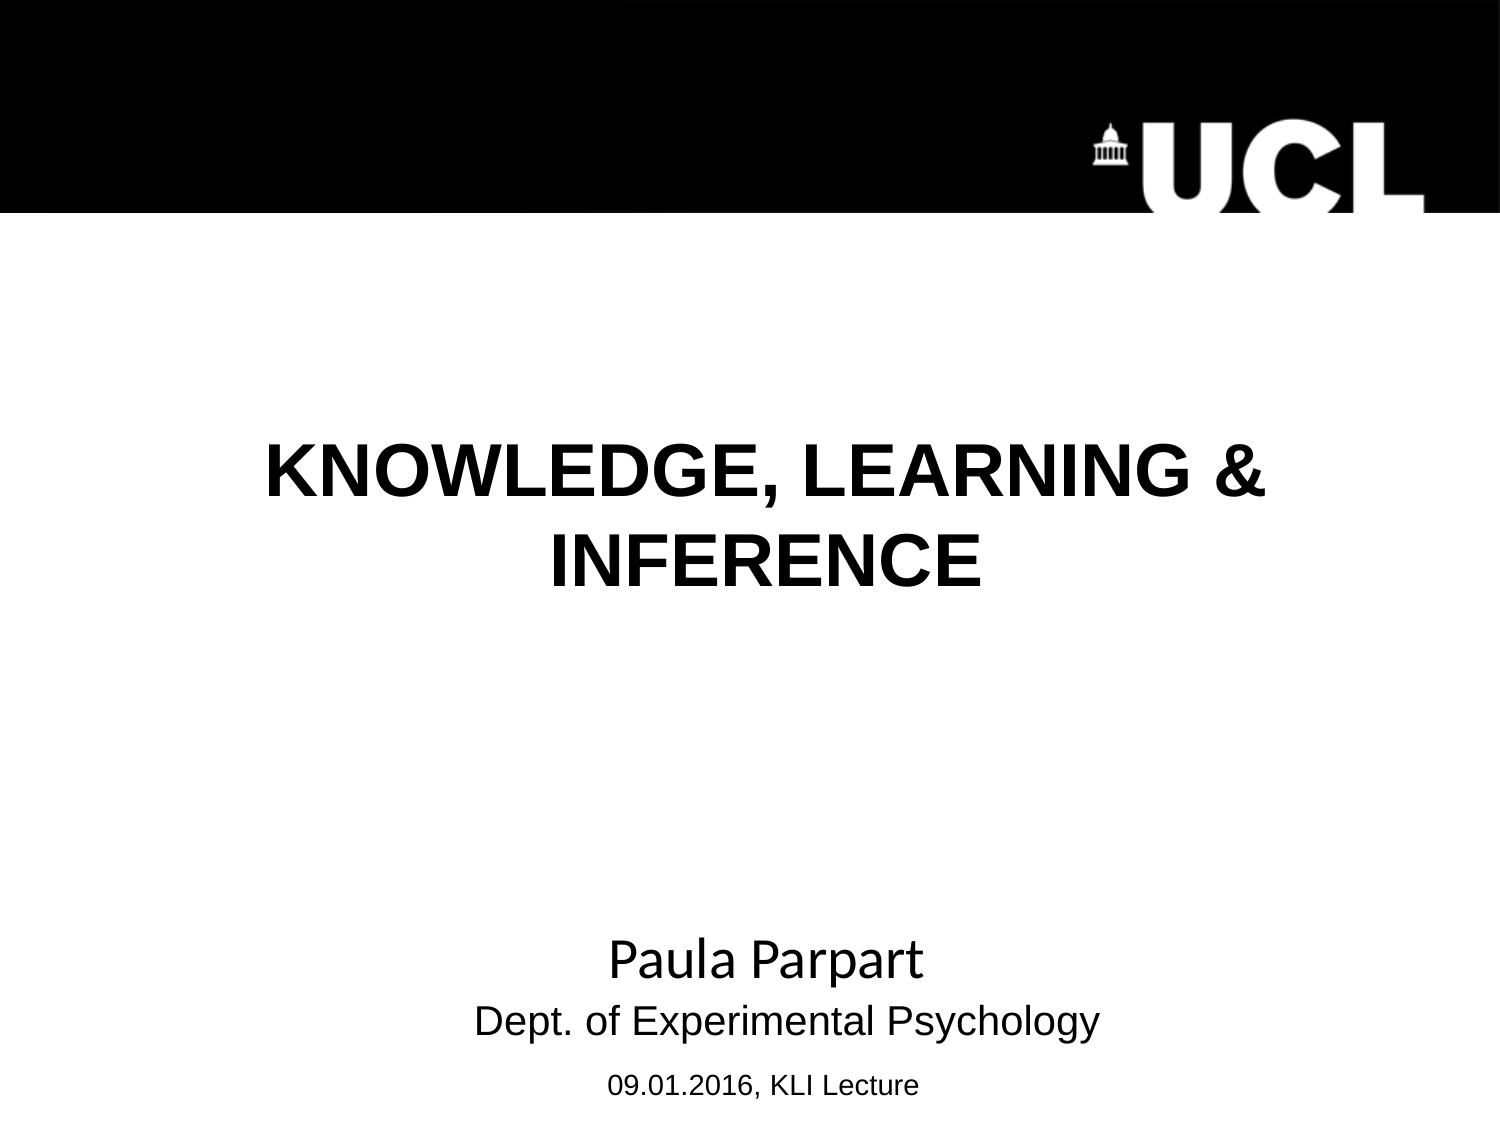

# KNOWLEDGE, LEARNING & INFERENCE
Paula Parpart
Dept. of Experimental Psychology

09.01.2016, KLI Lecture